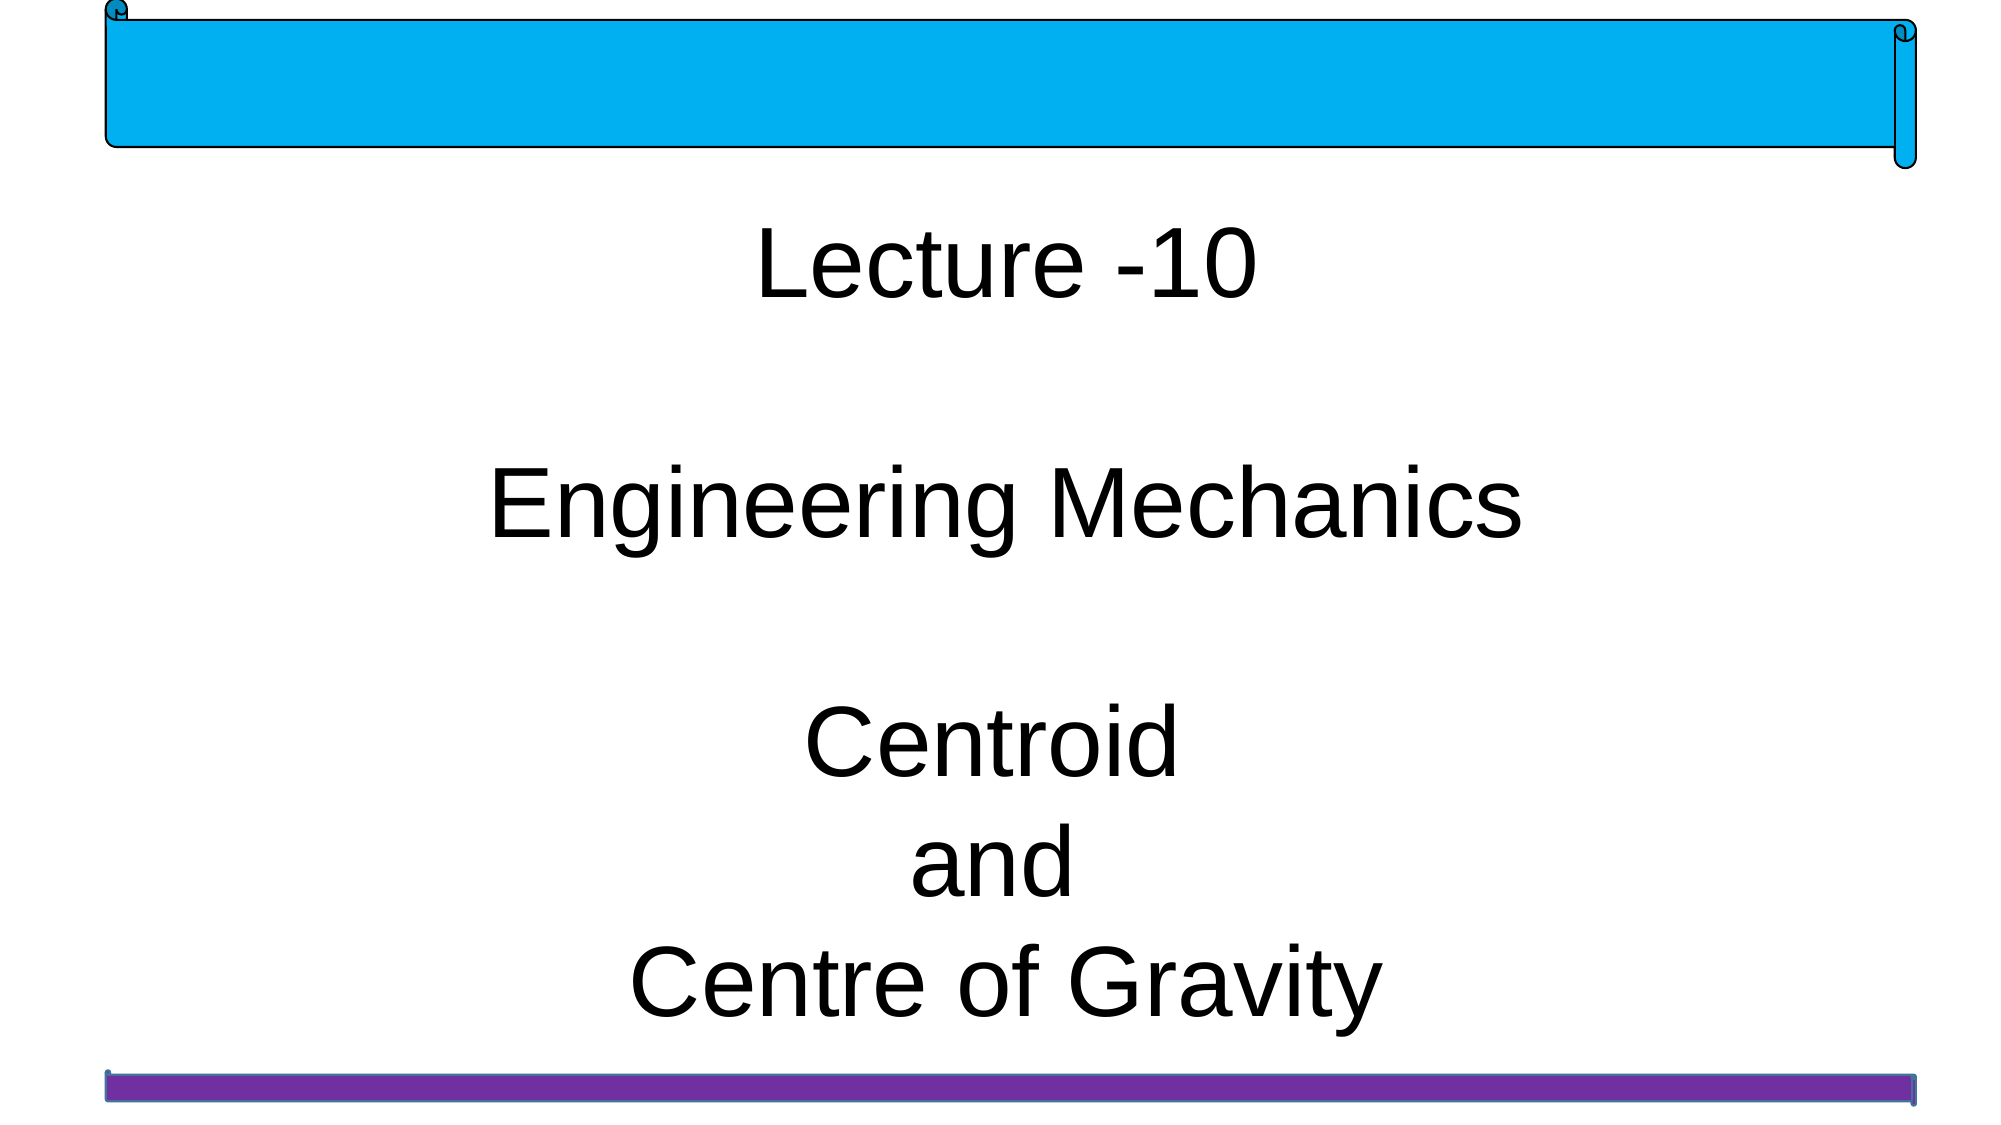

Lecture -10

Engineering Mechanics

Centroid
and
Centre of Gravity